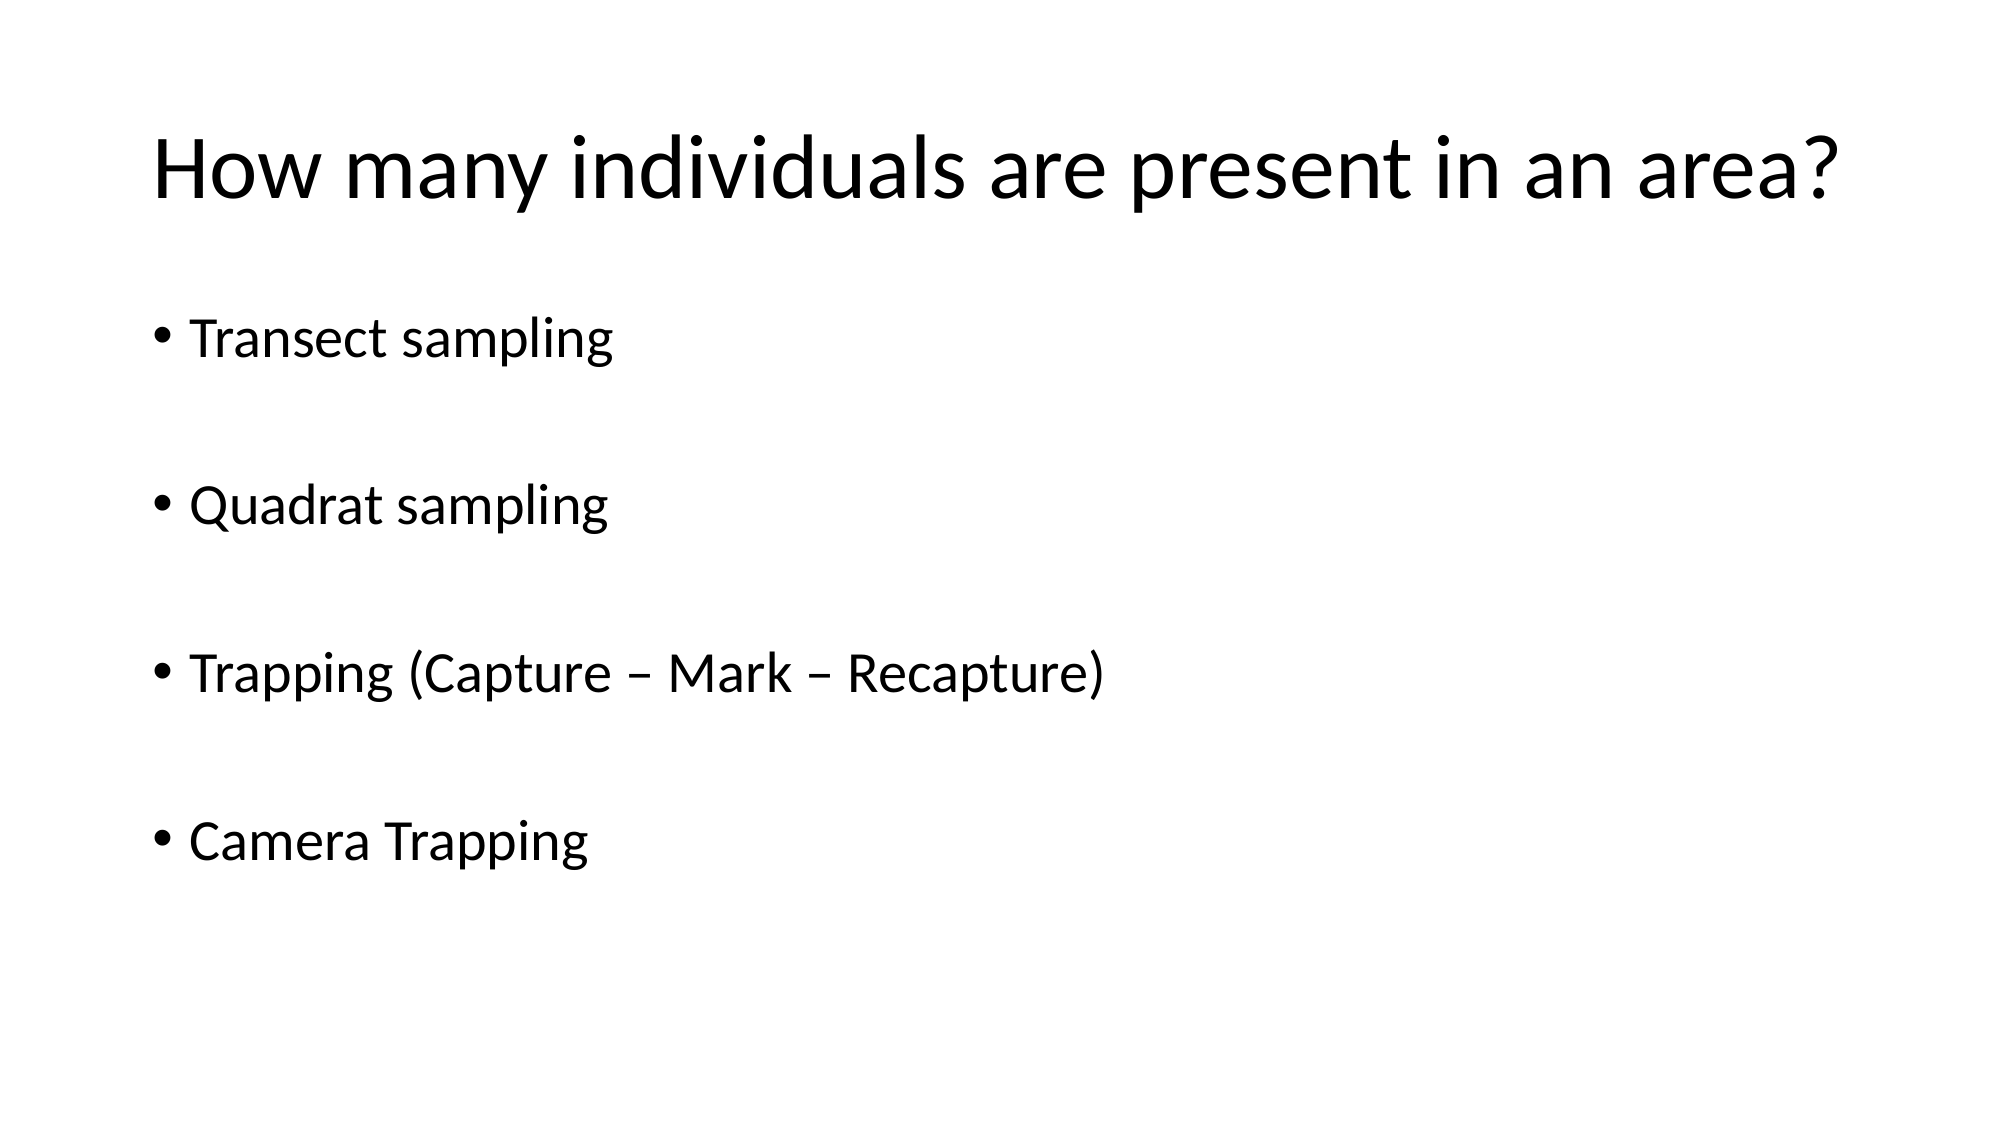

# How many individuals are present in an area?
Transect sampling

Quadrat sampling

Trapping (Capture – Mark – Recapture)

Camera Trapping